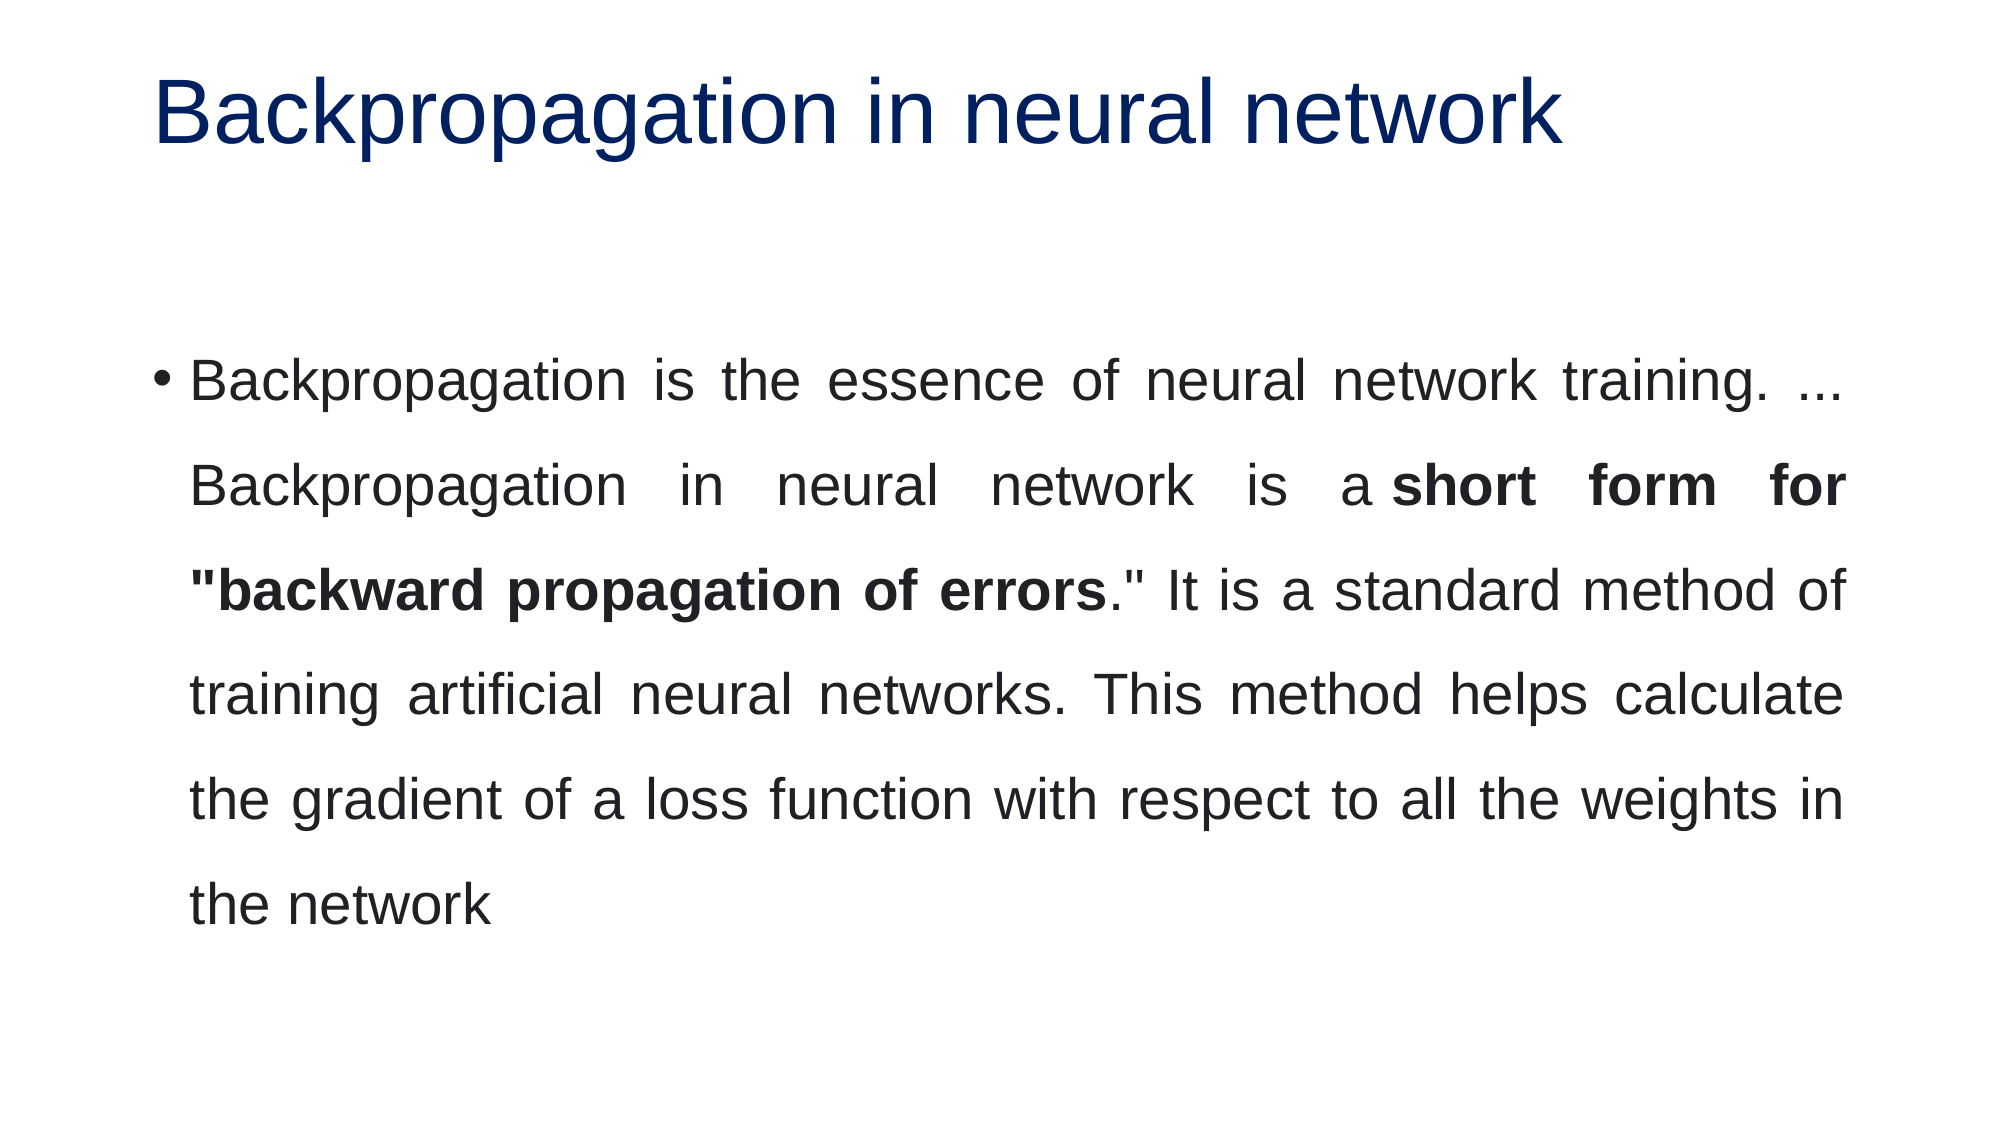

# Backpropagation in neural network
Backpropagation is the essence of neural network training. ... Backpropagation in neural network is a short form for "backward propagation of errors." It is a standard method of training artificial neural networks. This method helps calculate the gradient of a loss function with respect to all the weights in the network